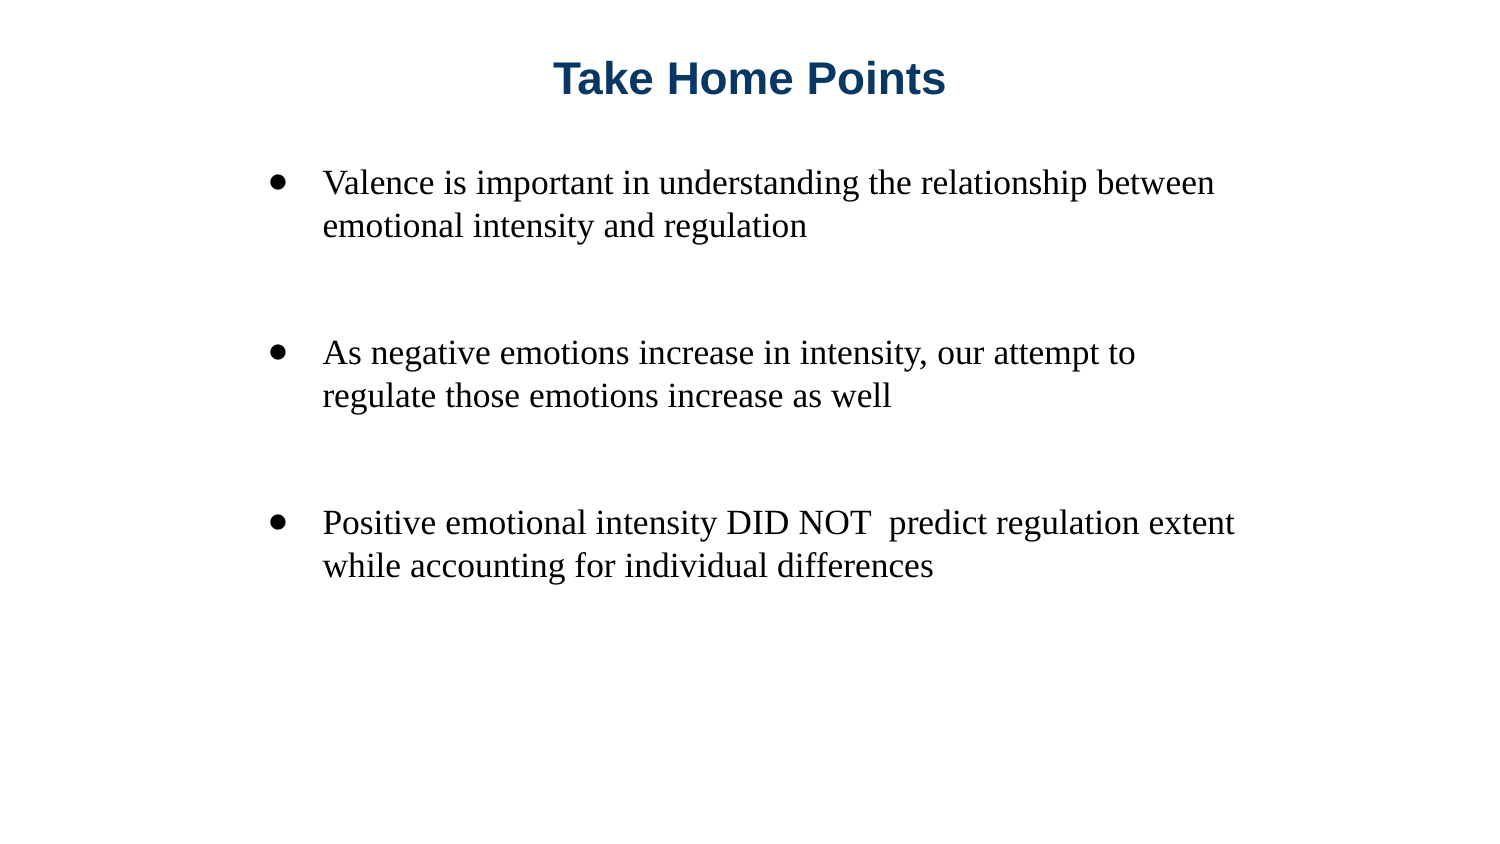

Take Home Points

Valence is important in understanding the relationship between emotional intensity and regulation
As negative emotions increase in intensity, our attempt to regulate those emotions increase as well
Positive emotional intensity DID NOT  predict regulation extent while accounting for individual differences